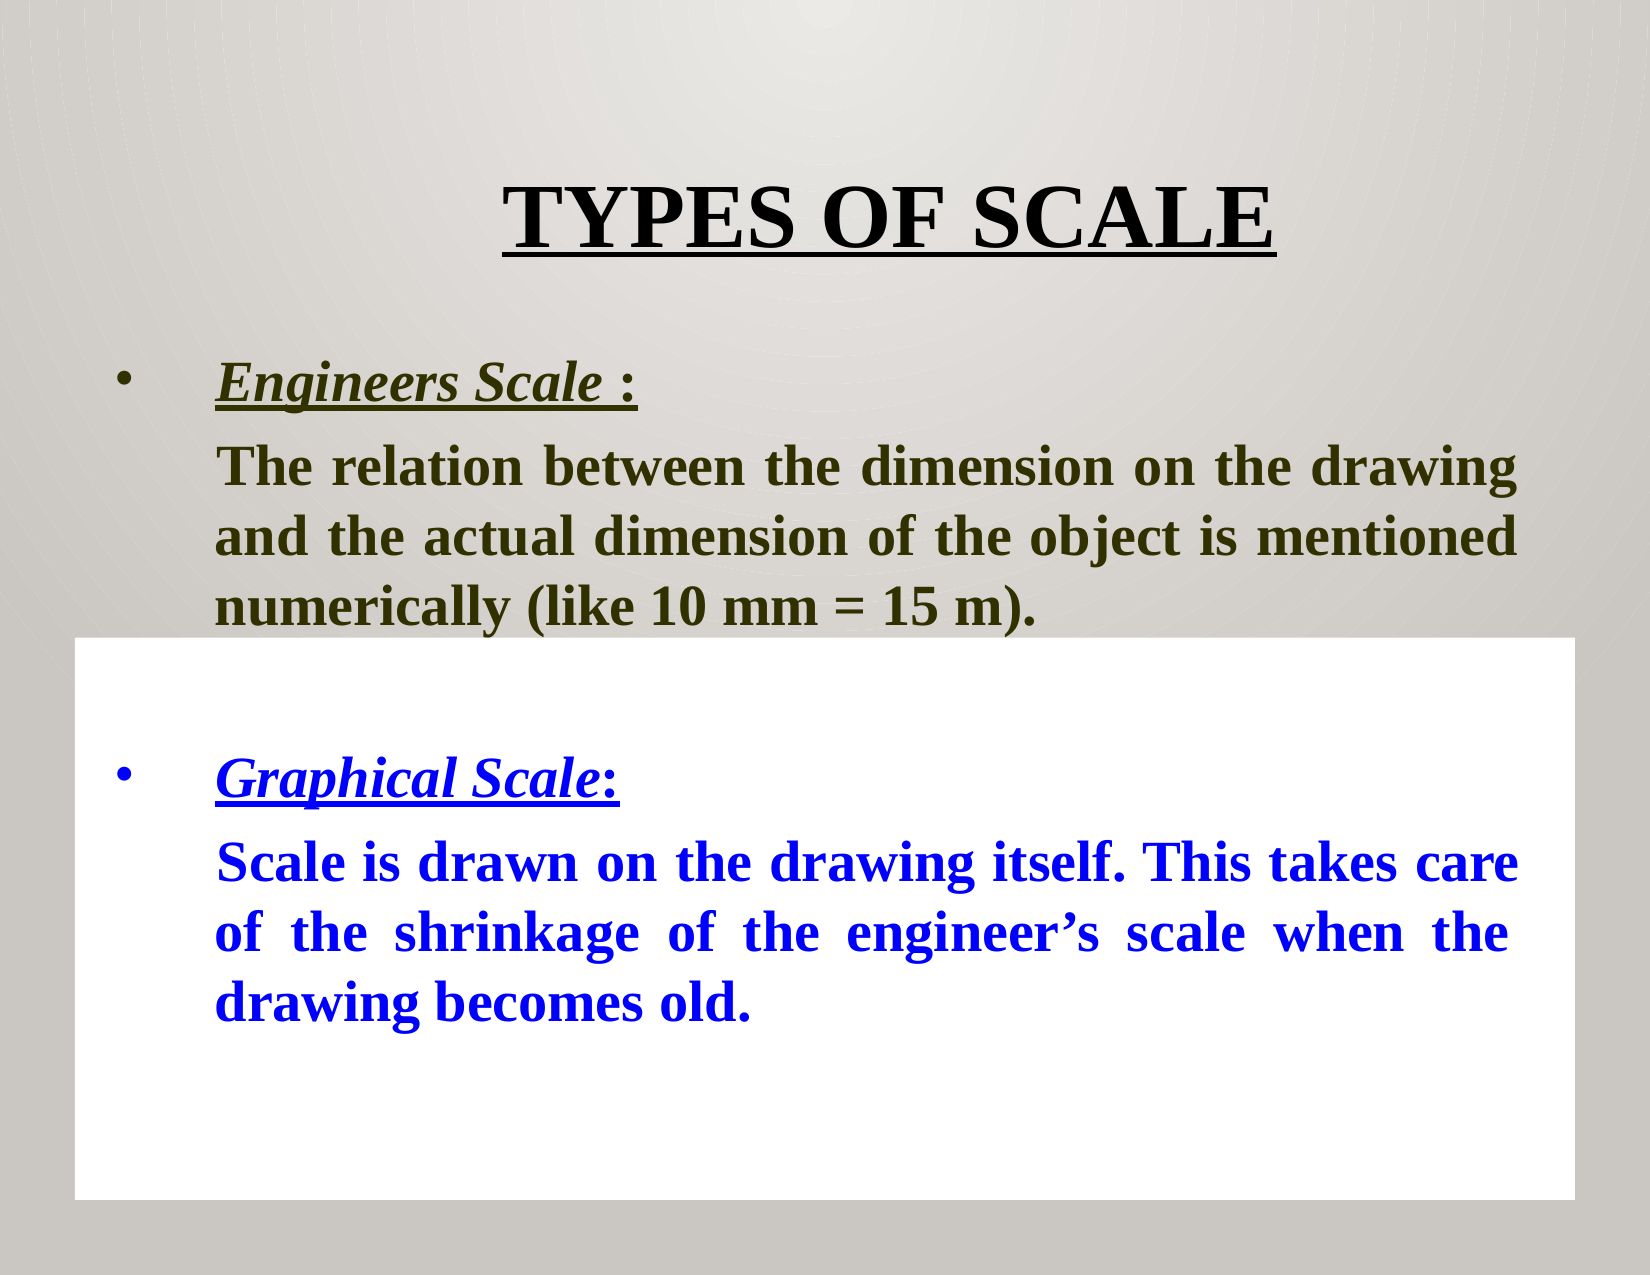

# Types of Scale
Engineers Scale :
The relation between the dimension on the drawing  and the actual dimension of the object is mentioned  numerically (like 10 mm = 15 m).

Graphical Scale:
Scale is drawn on the drawing itself. This takes care  of the shrinkage of the engineer’s scale when the  drawing becomes old.